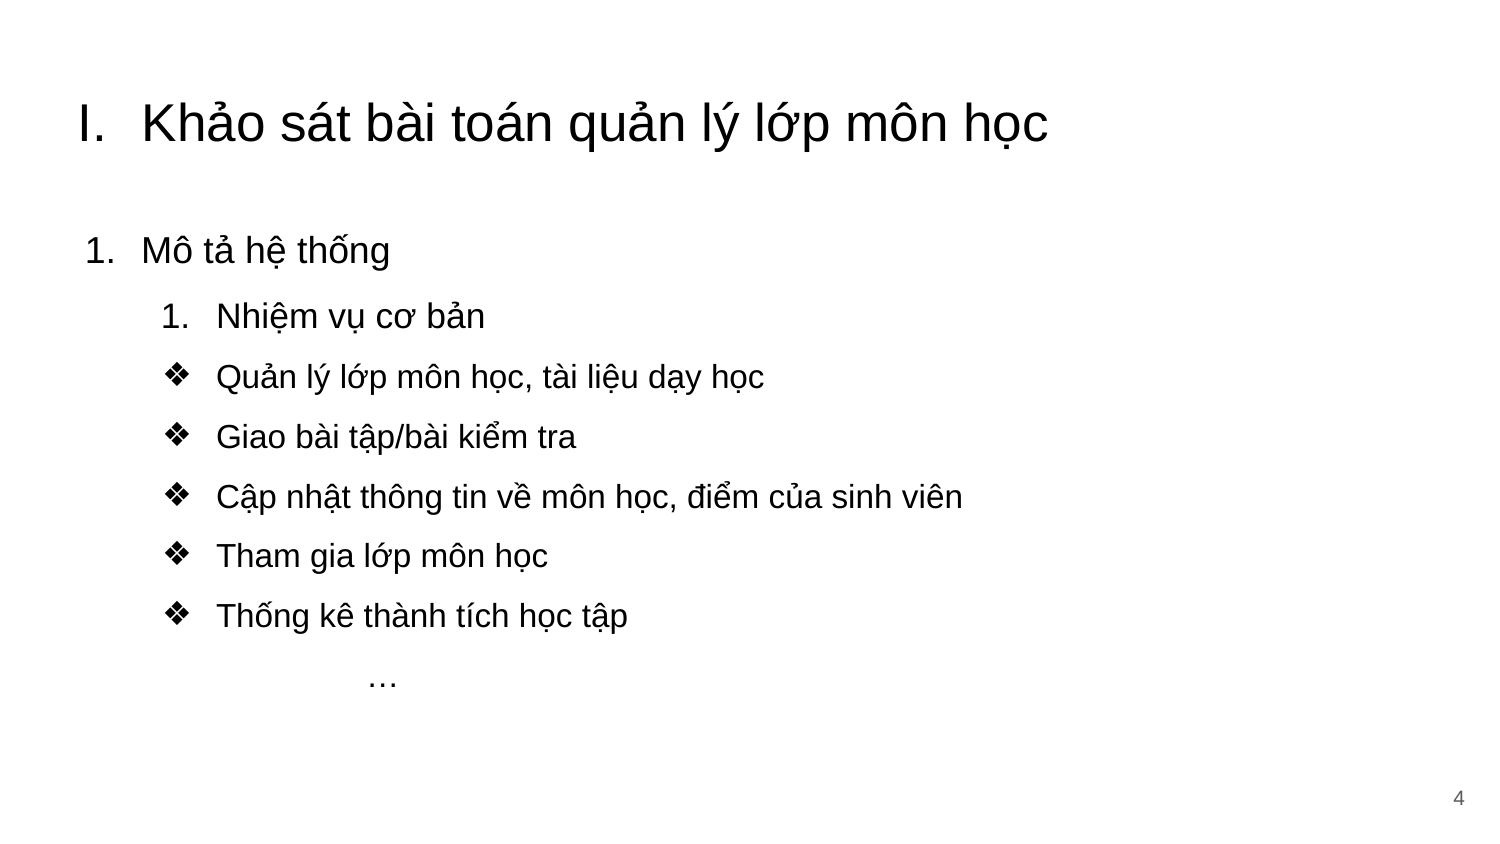

# Khảo sát bài toán quản lý lớp môn học

Mô tả hệ thống
Nhiệm vụ cơ bản
Quản lý lớp môn học, tài liệu dạy học
Giao bài tập/bài kiểm tra
Cập nhật thông tin về môn học, điểm của sinh viên
Tham gia lớp môn học
Thống kê thành tích học tập
		…

4